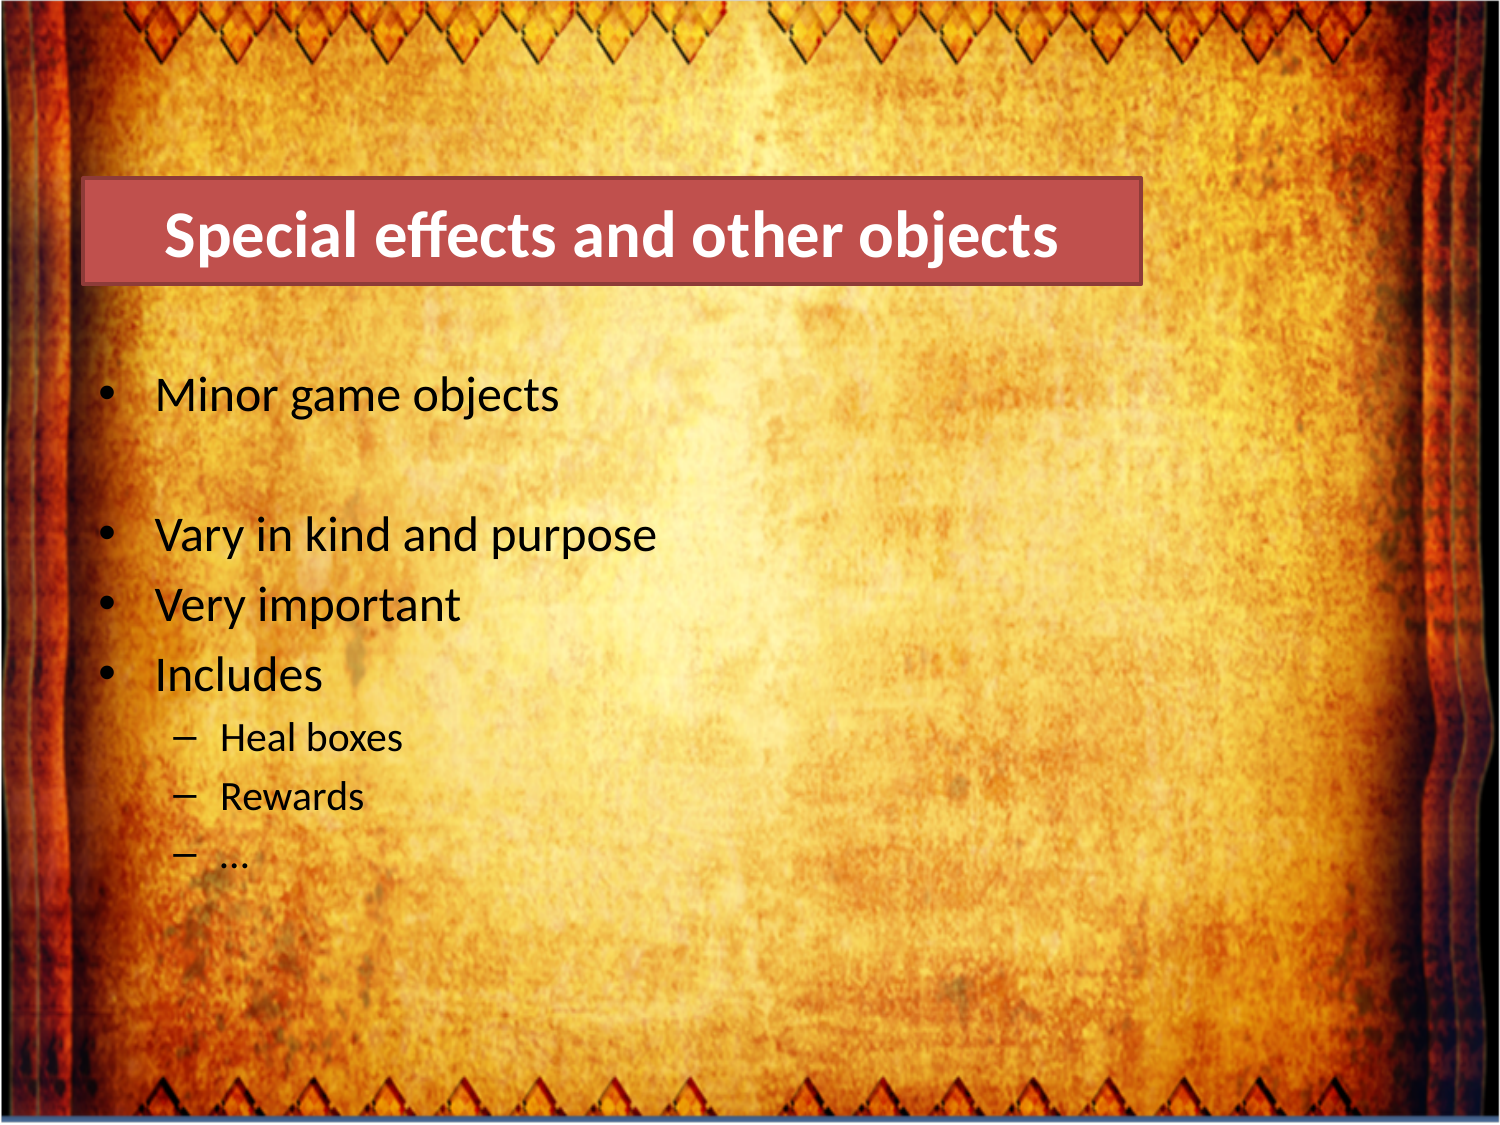

# Special effects and other objects
Minor game objects

Vary in kind and purpose
Very important
Includes
Heal boxes
Rewards
…